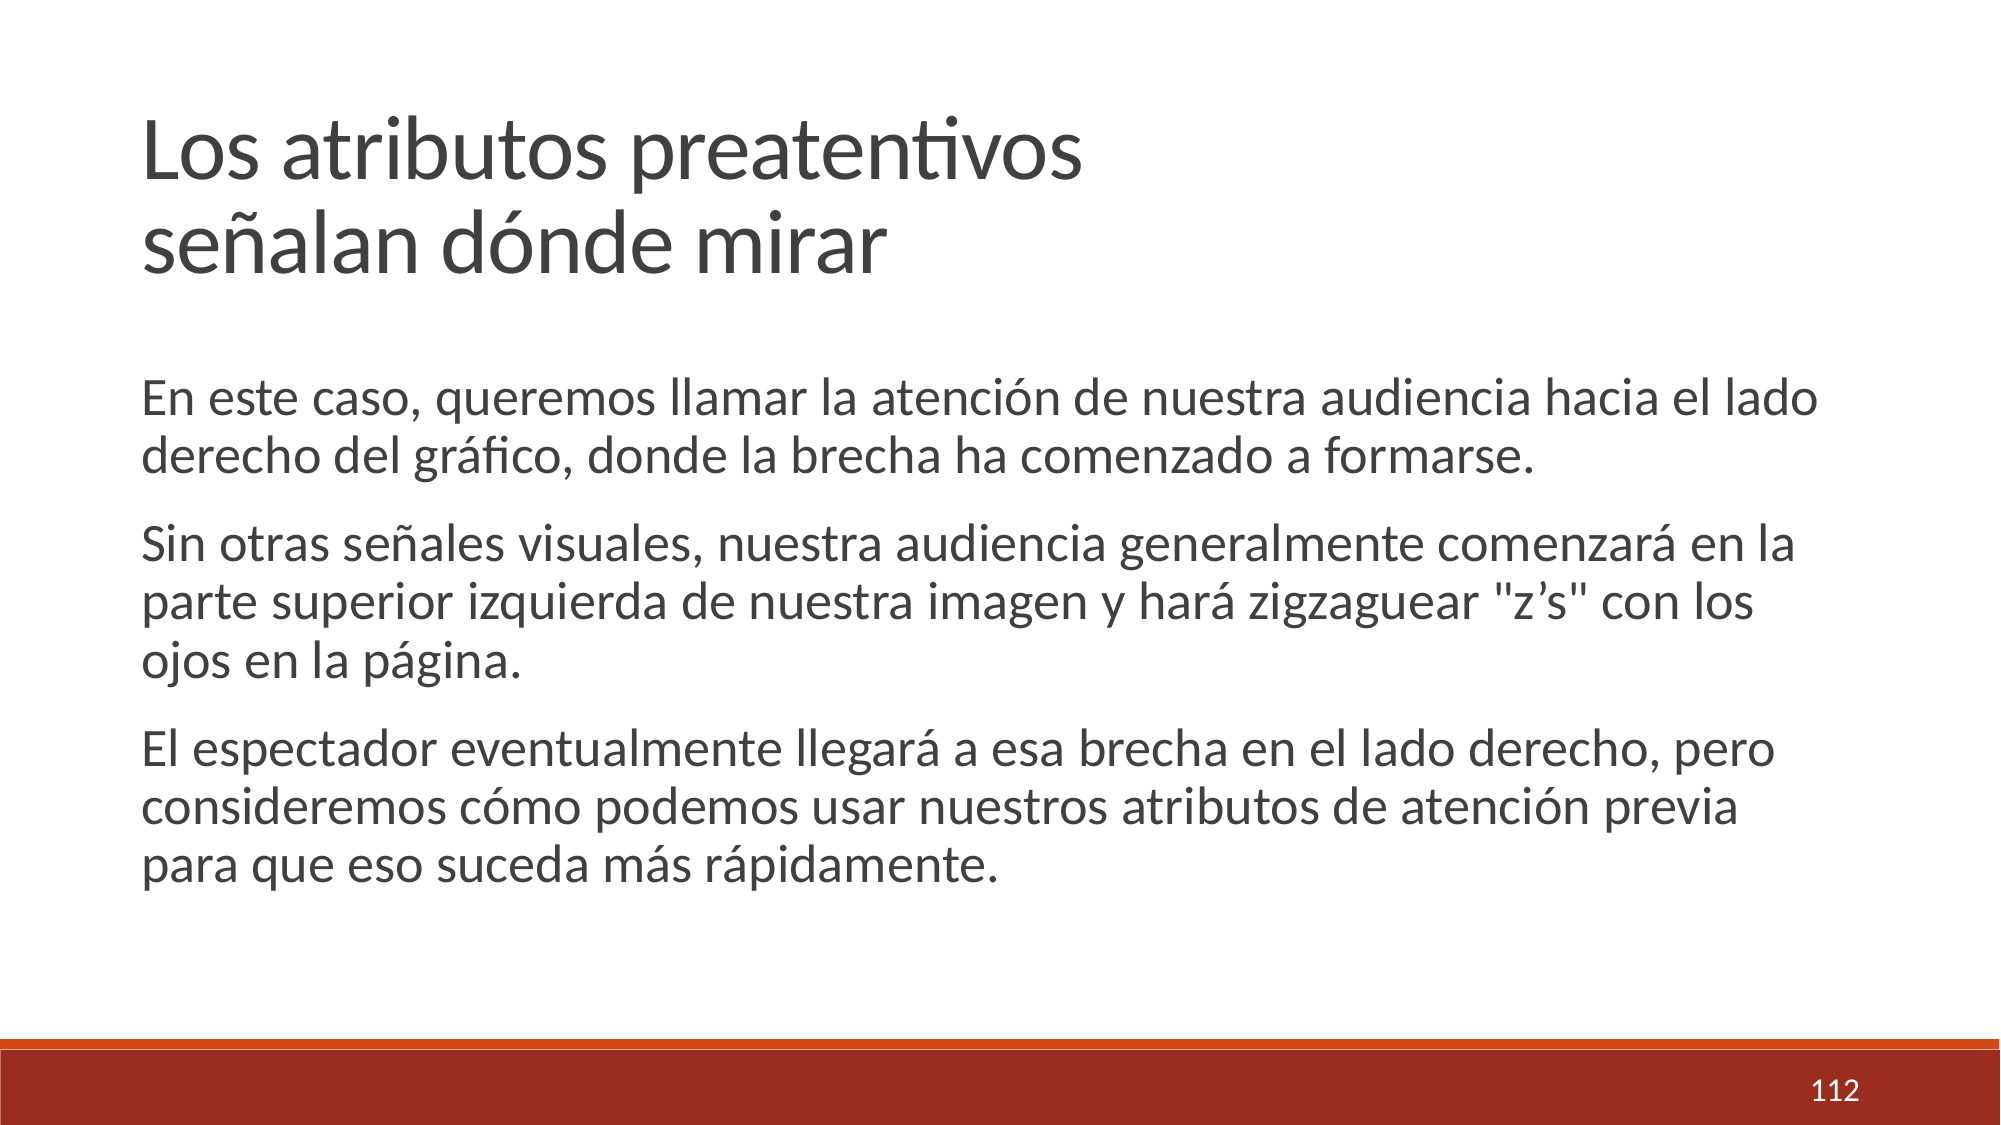

Los atributos preatentivos
señalan dónde mirar
En este caso, queremos llamar la atención de nuestra audiencia hacia el lado derecho del gráfico, donde la brecha ha comenzado a formarse.
Sin otras señales visuales, nuestra audiencia generalmente comenzará en la parte superior izquierda de nuestra imagen y hará zigzaguear "z’s" con los ojos en la página.
El espectador eventualmente llegará a esa brecha en el lado derecho, pero consideremos cómo podemos usar nuestros atributos de atención previa para que eso suceda más rápidamente.
112